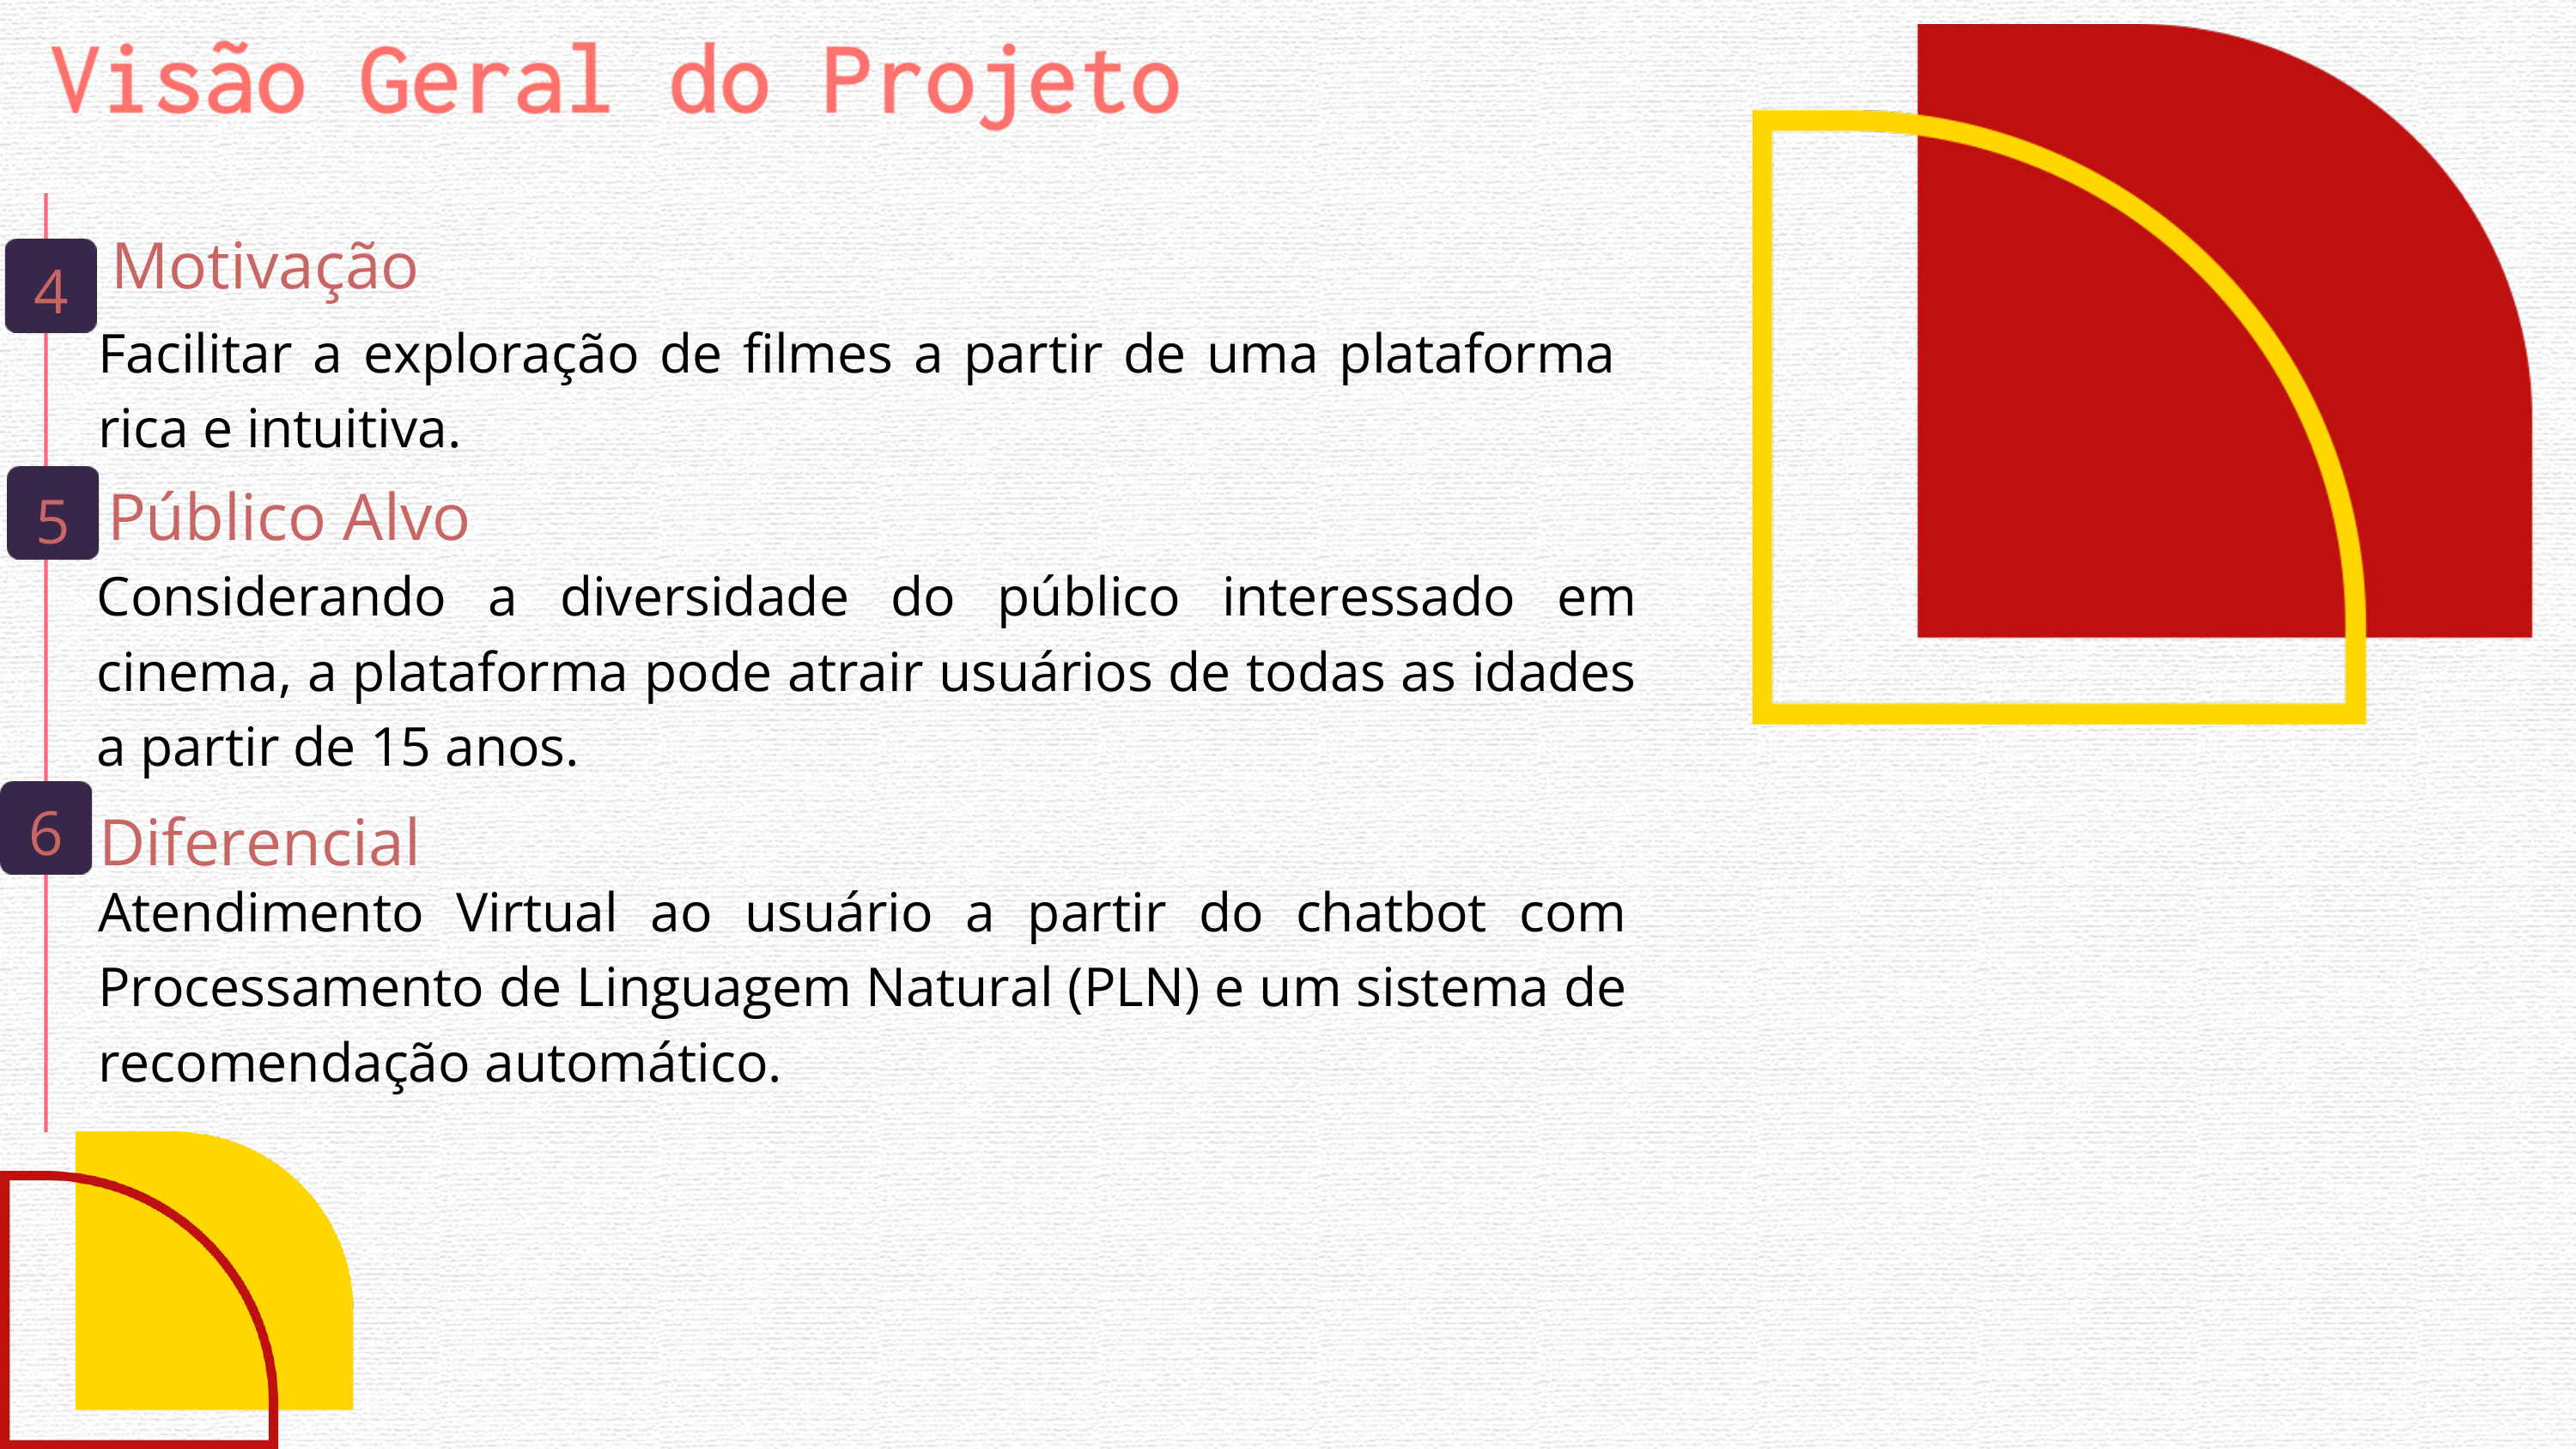

Motivação

4
Facilitar a exploração de filmes a partir de uma plataforma rica e intuitiva.
Público Alvo

5
Considerando a diversidade do público interessado em cinema, a plataforma pode atrair usuários de todas as idades a partir de 15 anos.

6
Diferencial
Atendimento Virtual ao usuário a partir do chatbot com Processamento de Linguagem Natural (PLN) e um sistema de recomendação automático.